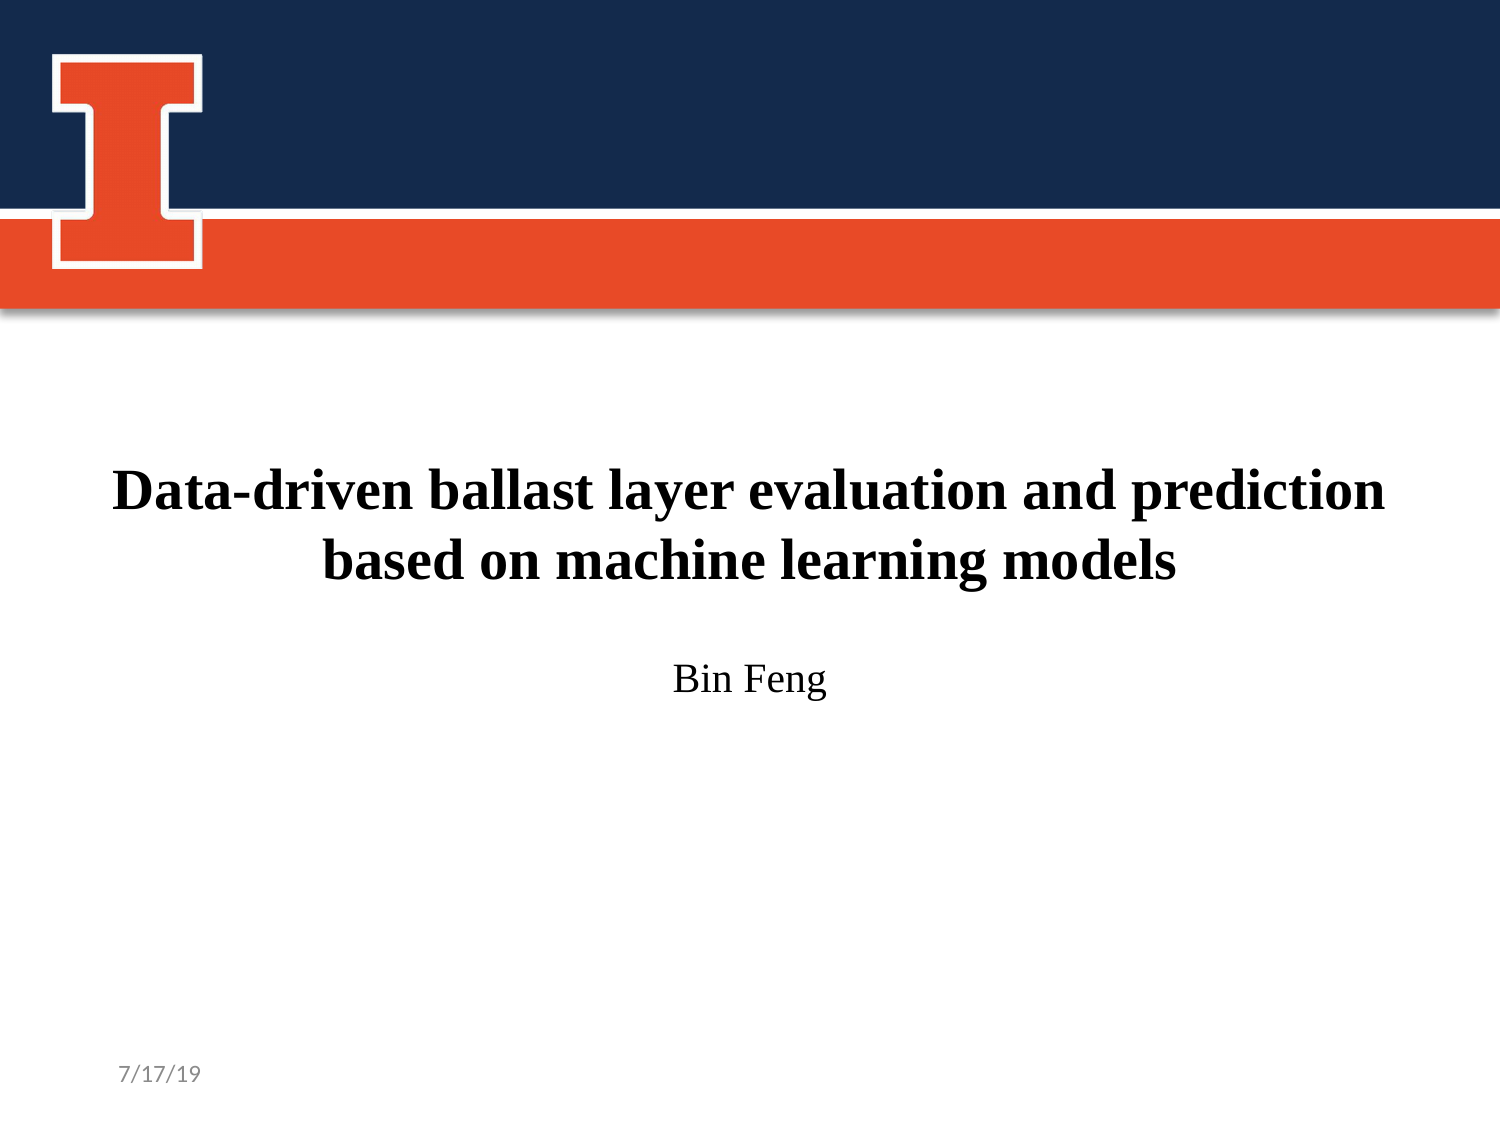

Data-driven ballast layer evaluation and prediction based on machine learning models

Bin Feng
7/17/19